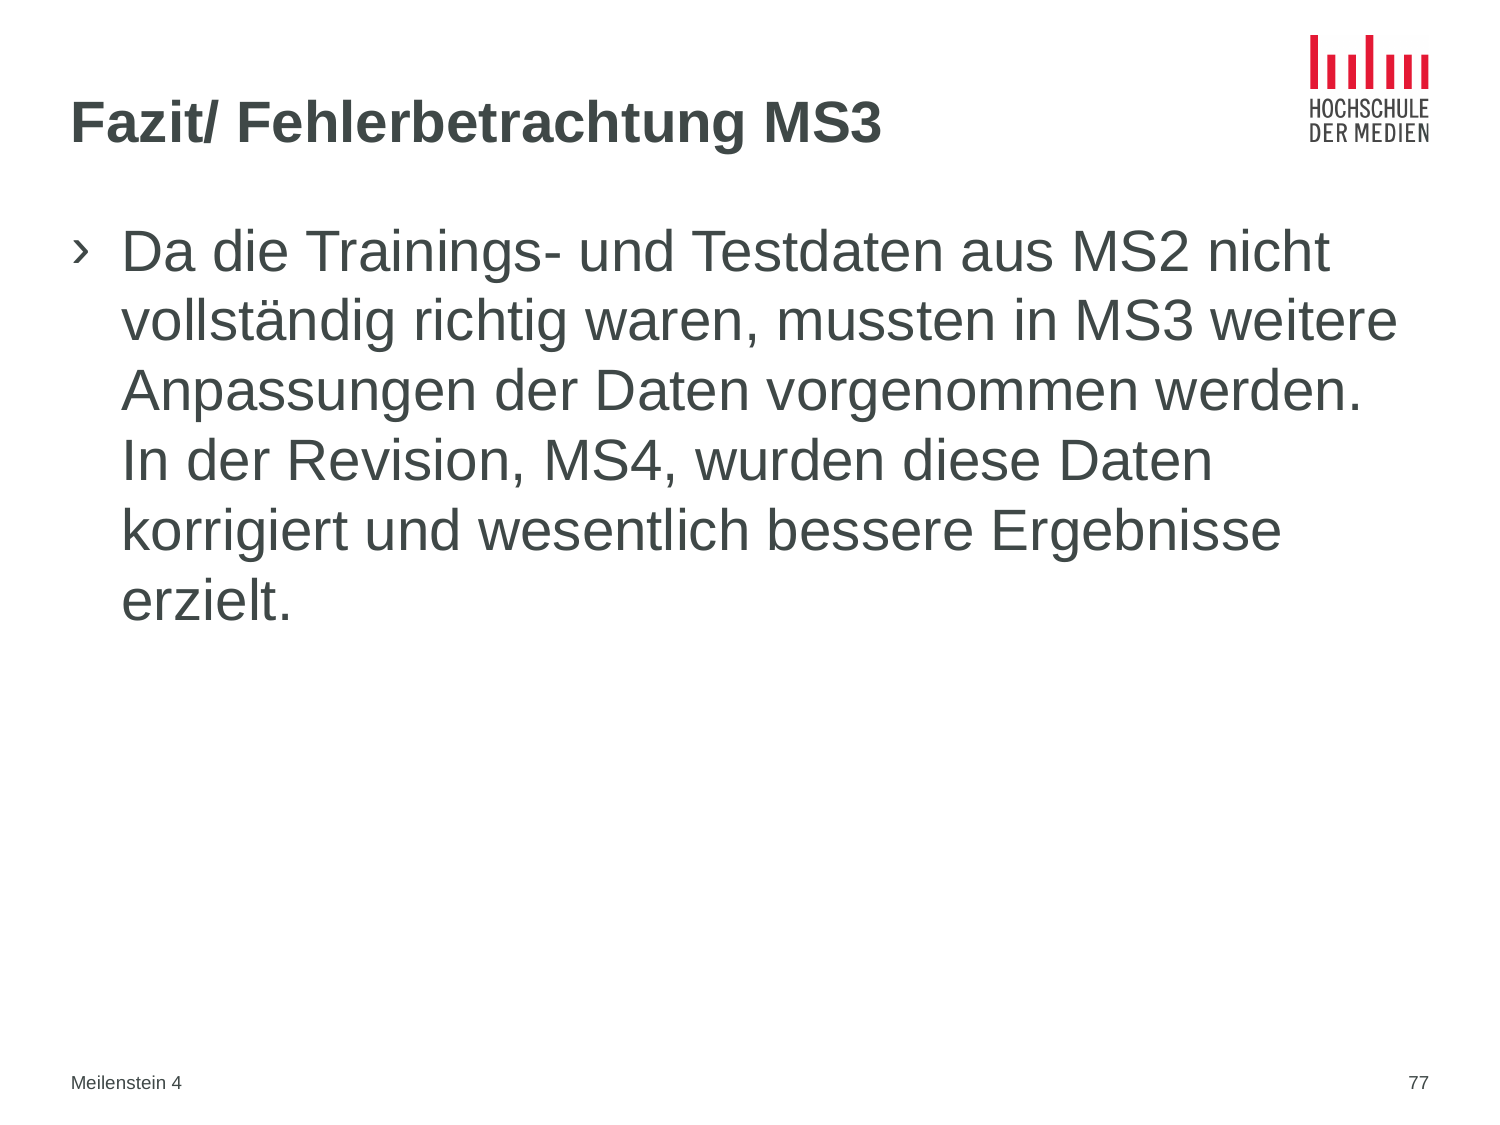

# Fazit/ Fehlerbetrachtung MS3
Da die Trainings- und Testdaten aus MS2 nicht vollständig richtig waren, mussten in MS3 weitere Anpassungen der Daten vorgenommen werden. In der Revision, MS4, wurden diese Daten korrigiert und wesentlich bessere Ergebnisse erzielt.